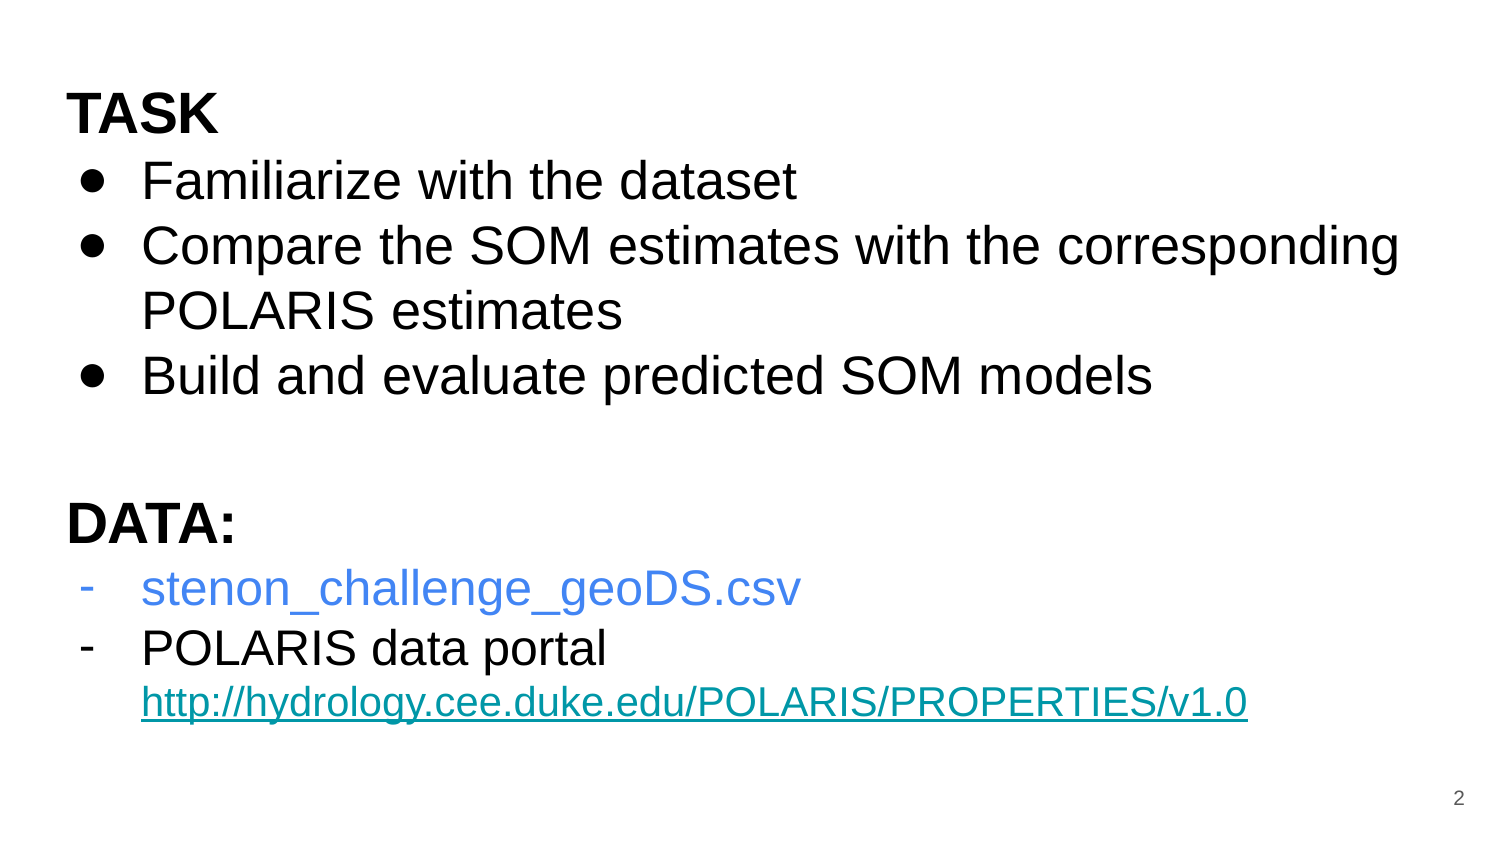

# TASK
Familiarize with the dataset
Compare the SOM estimates with the corresponding POLARIS estimates
Build and evaluate predicted SOM models

DATA:
stenon_challenge_geoDS.csv
POLARIS data portal http://hydrology.cee.duke.edu/POLARIS/PROPERTIES/v1.0
2